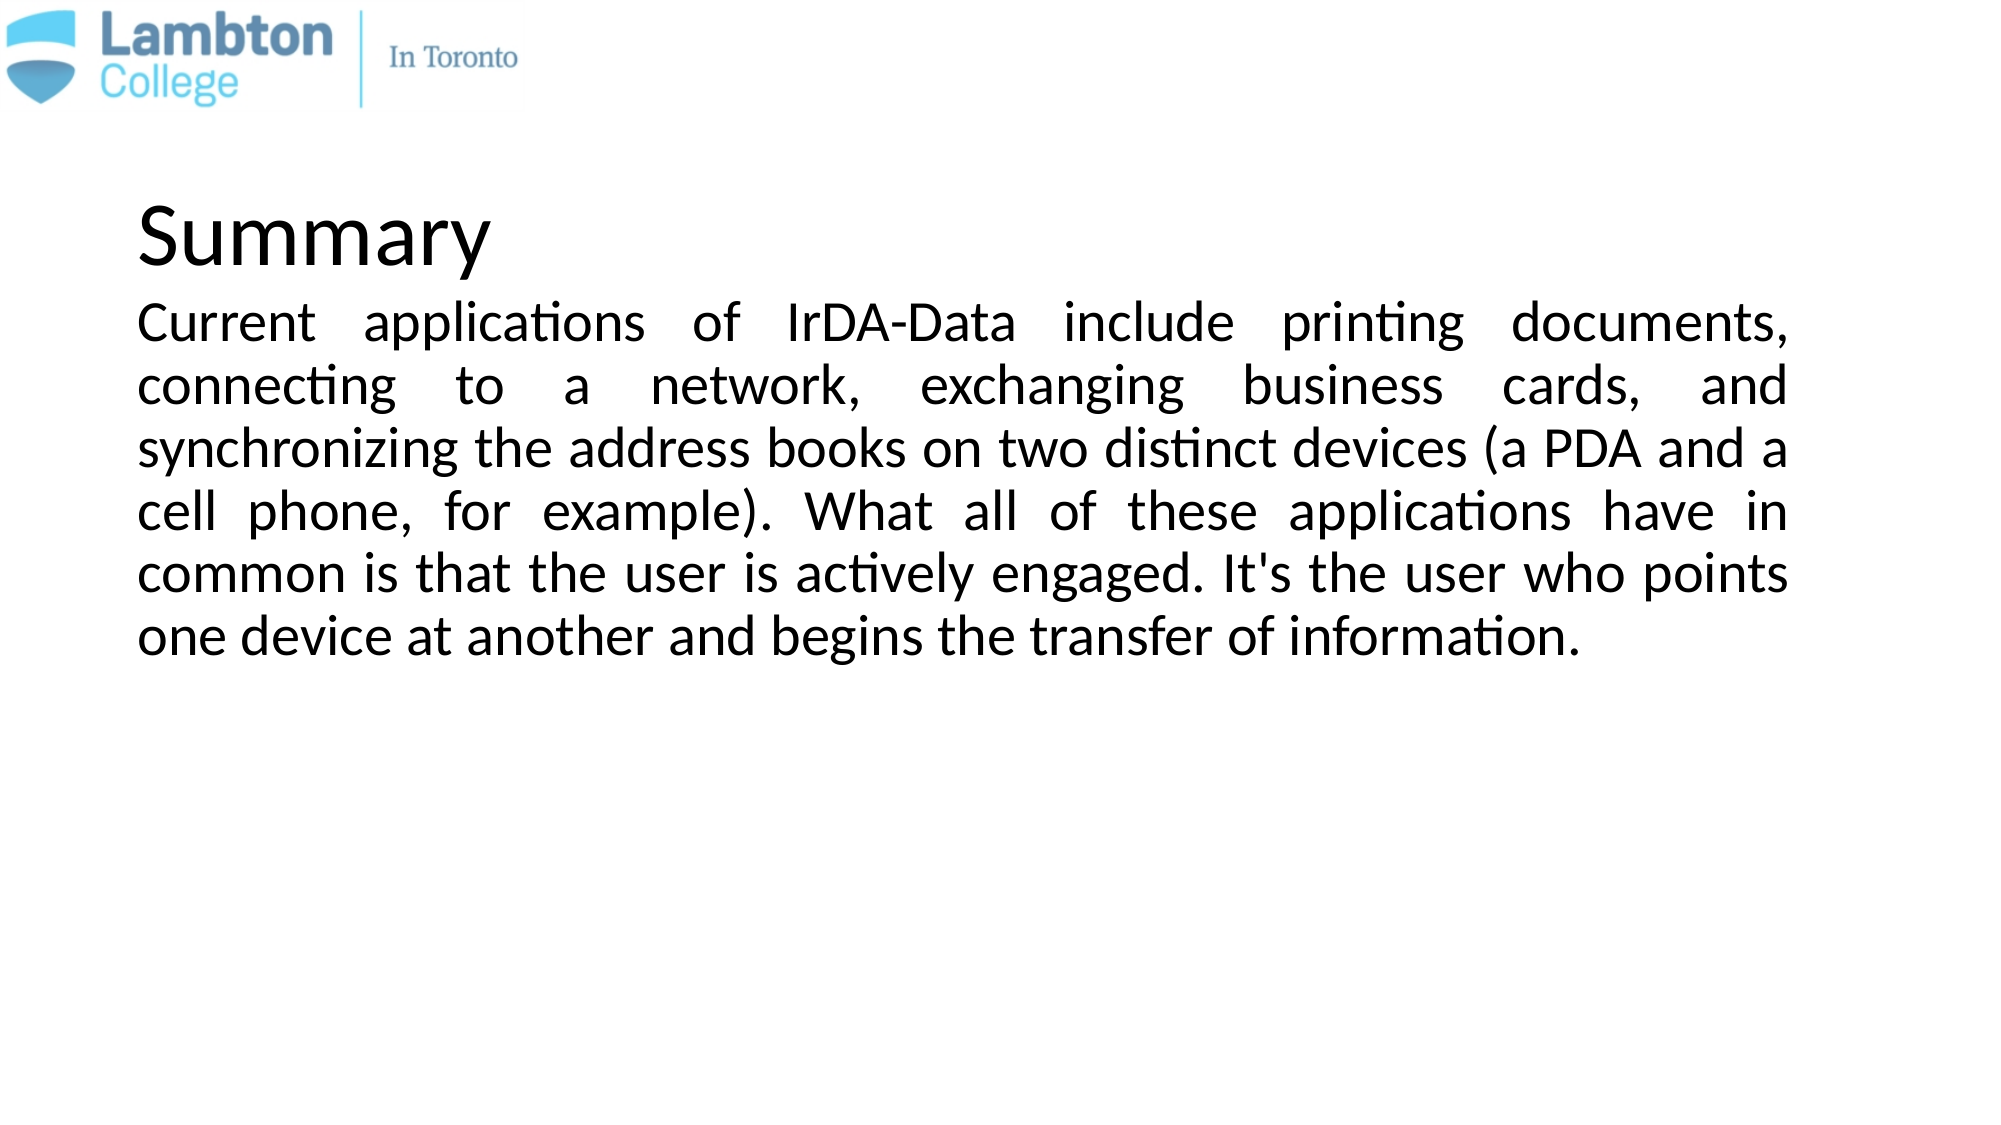

# Summary
Current applications of IrDA-Data include printing documents, connecting to a network, exchanging business cards, and synchronizing the address books on two distinct devices (a PDA and a cell phone, for example). What all of these applications have in common is that the user is actively engaged. It's the user who points one device at another and begins the transfer of information.